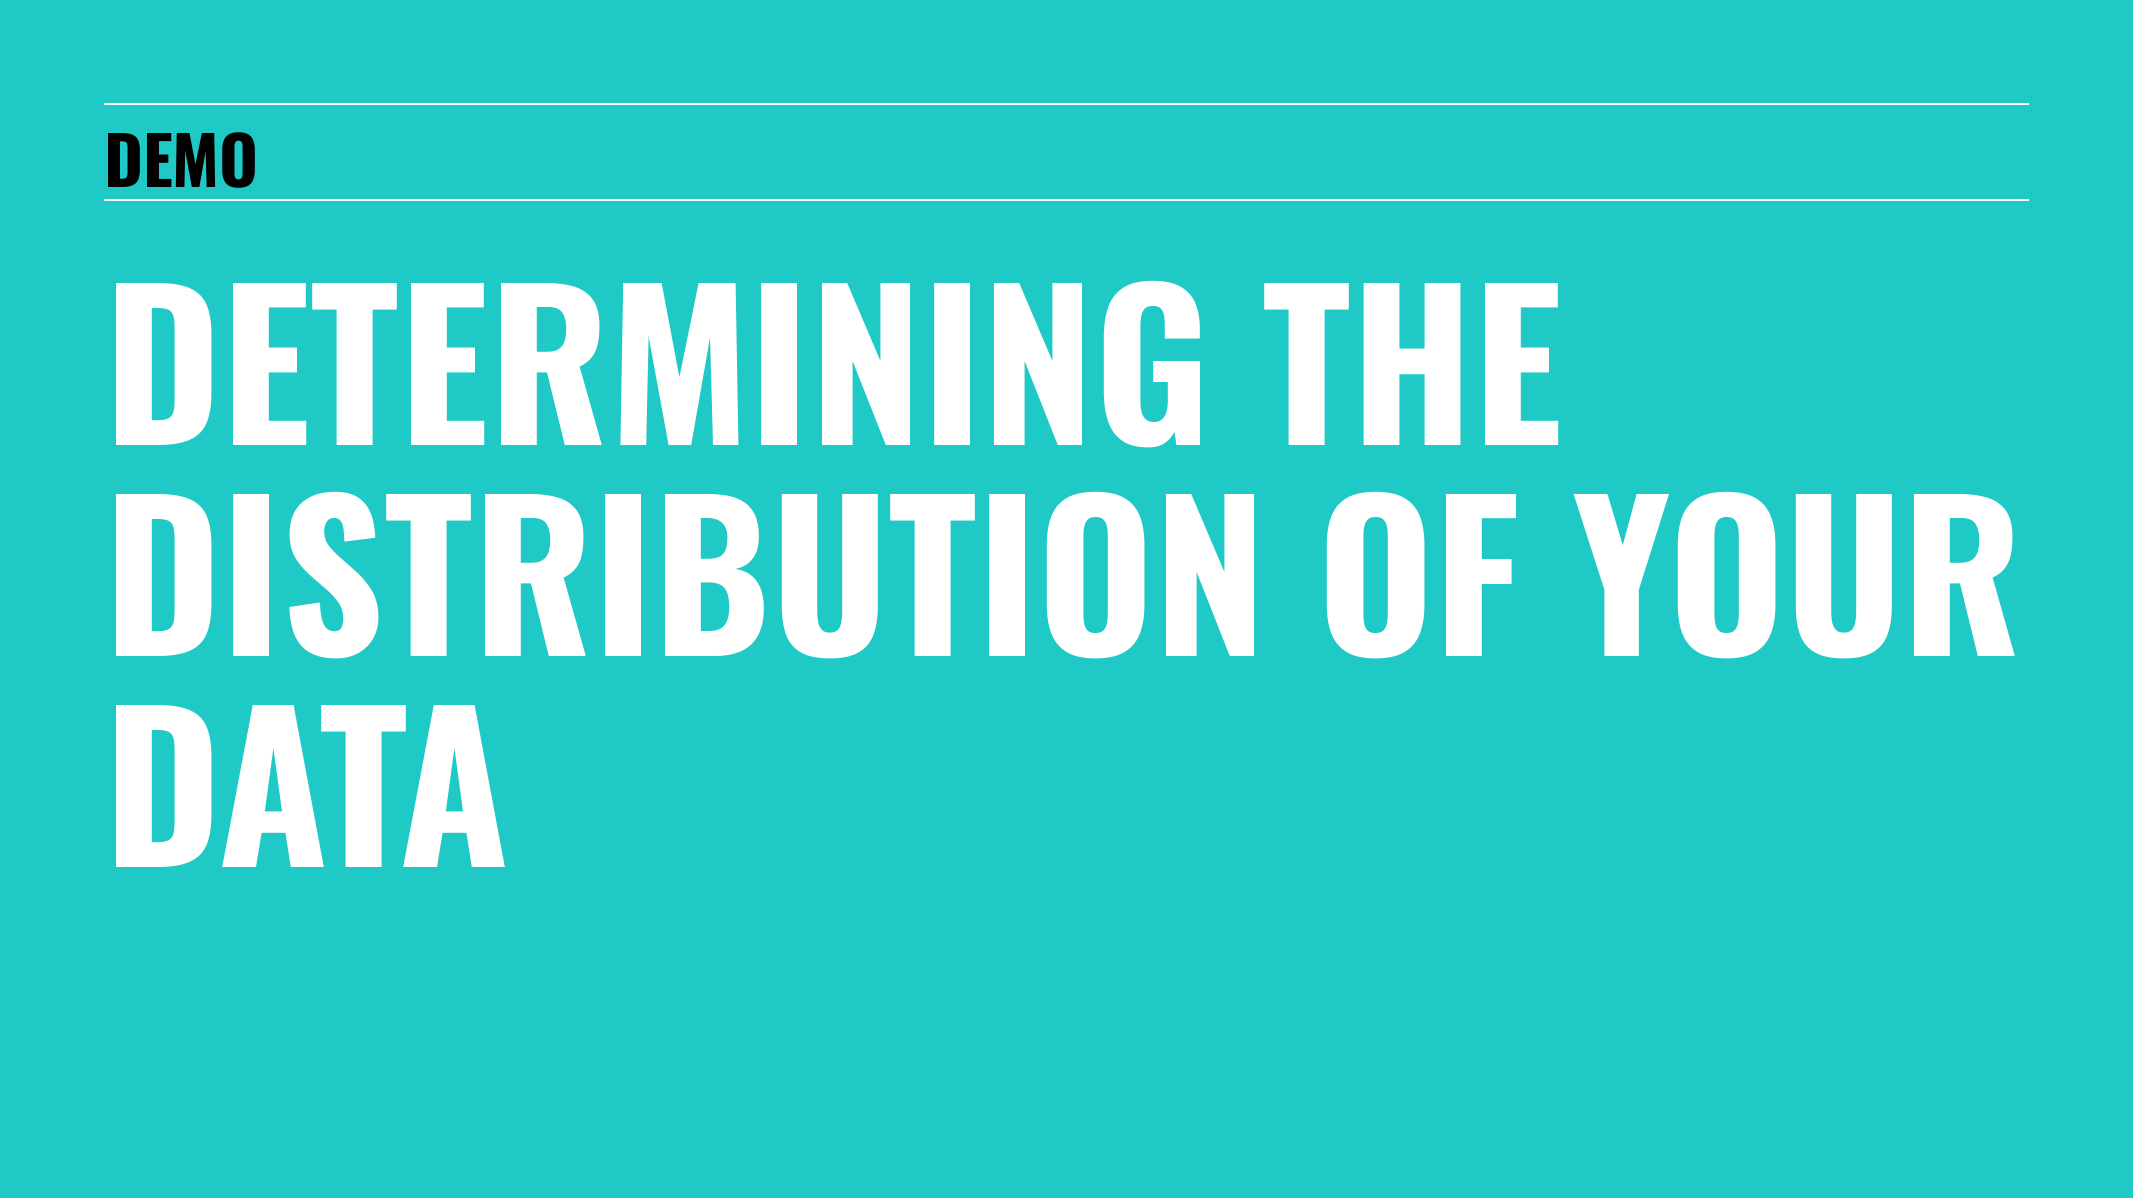

DEMO

DETERMINING THE DISTRIBUTION OF YOUR DATA